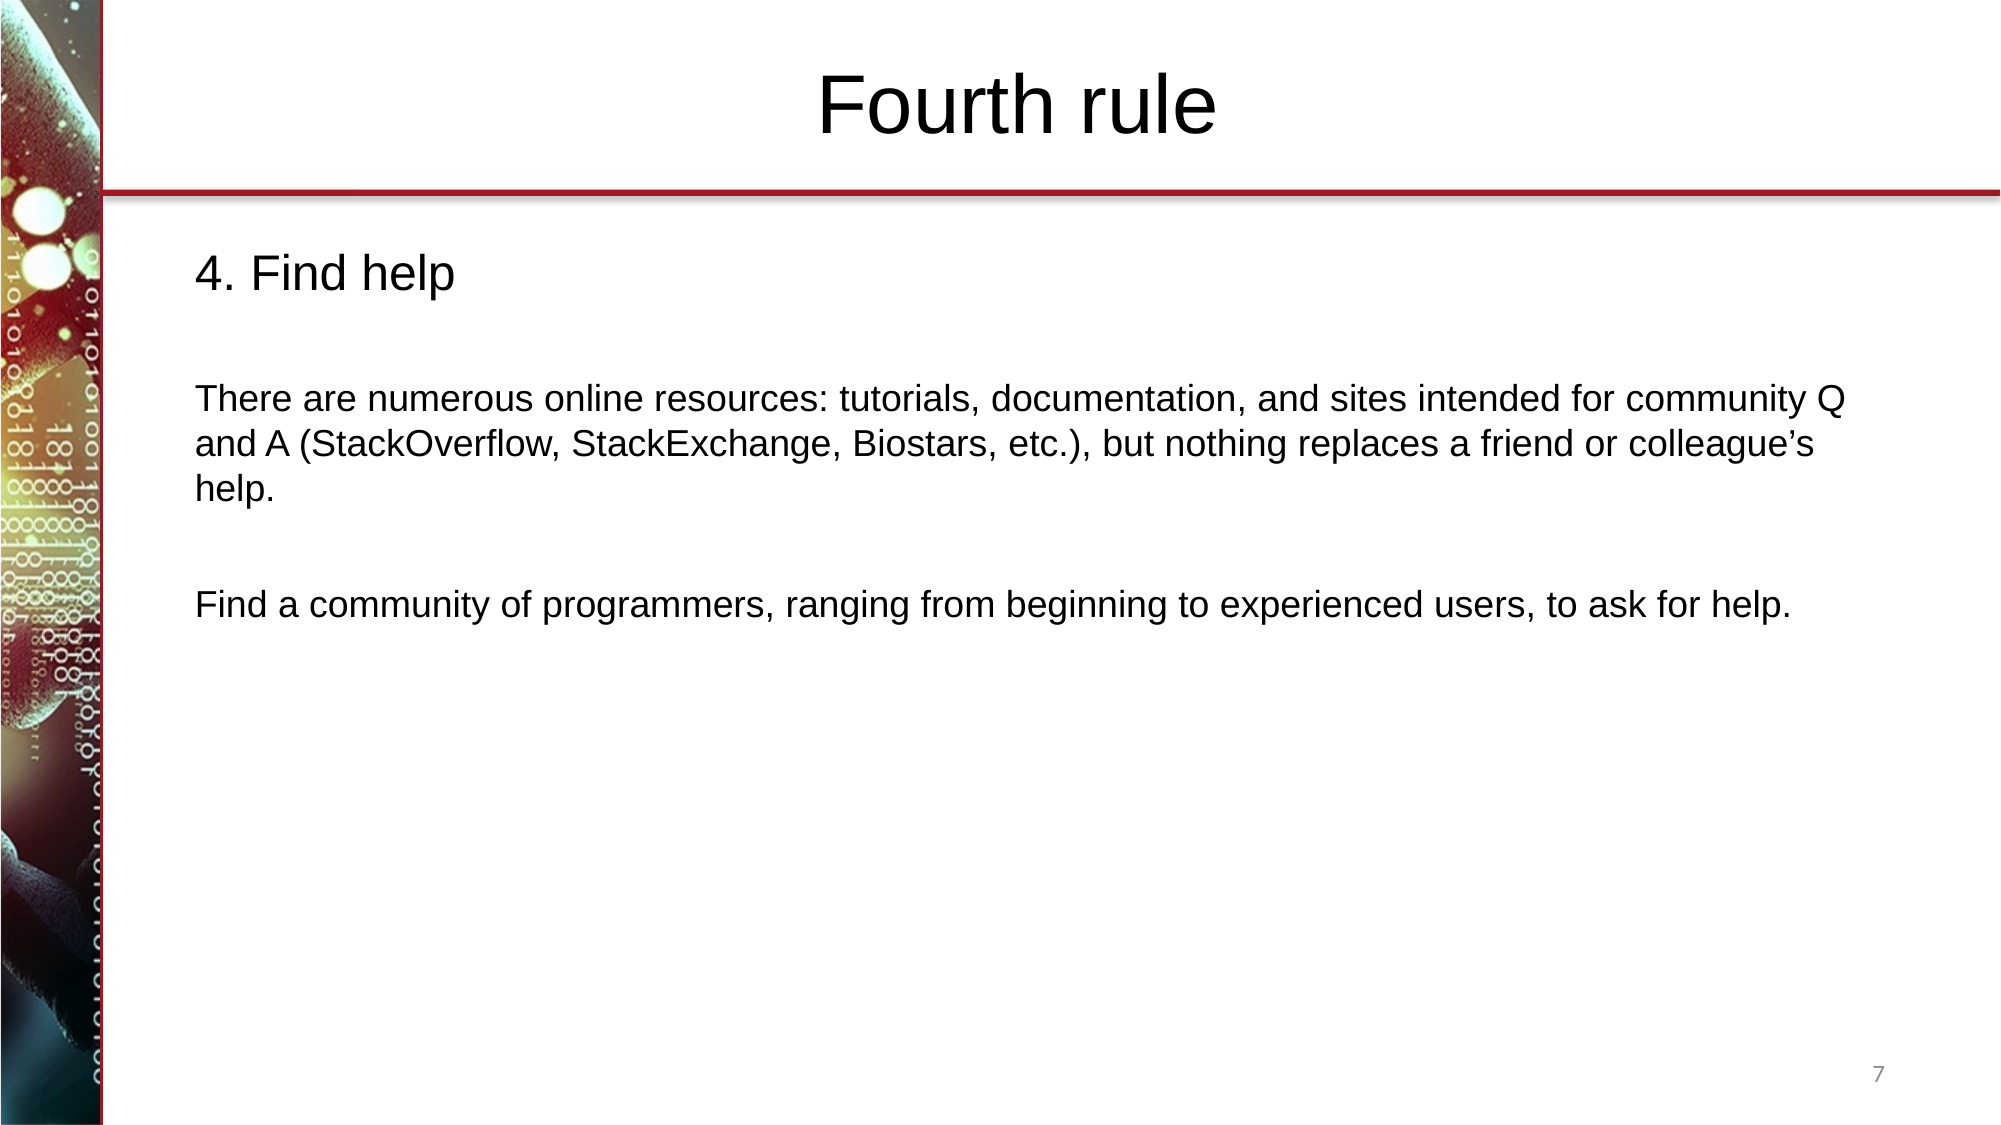

Fourth rule
4. Find help

There are numerous online resources: tutorials, documentation, and sites intended for community Q and A (StackOverflow, StackExchange, Biostars, etc.), but nothing replaces a friend or colleague’s help.

Find a community of programmers, ranging from beginning to experienced users, to ask for help.
7